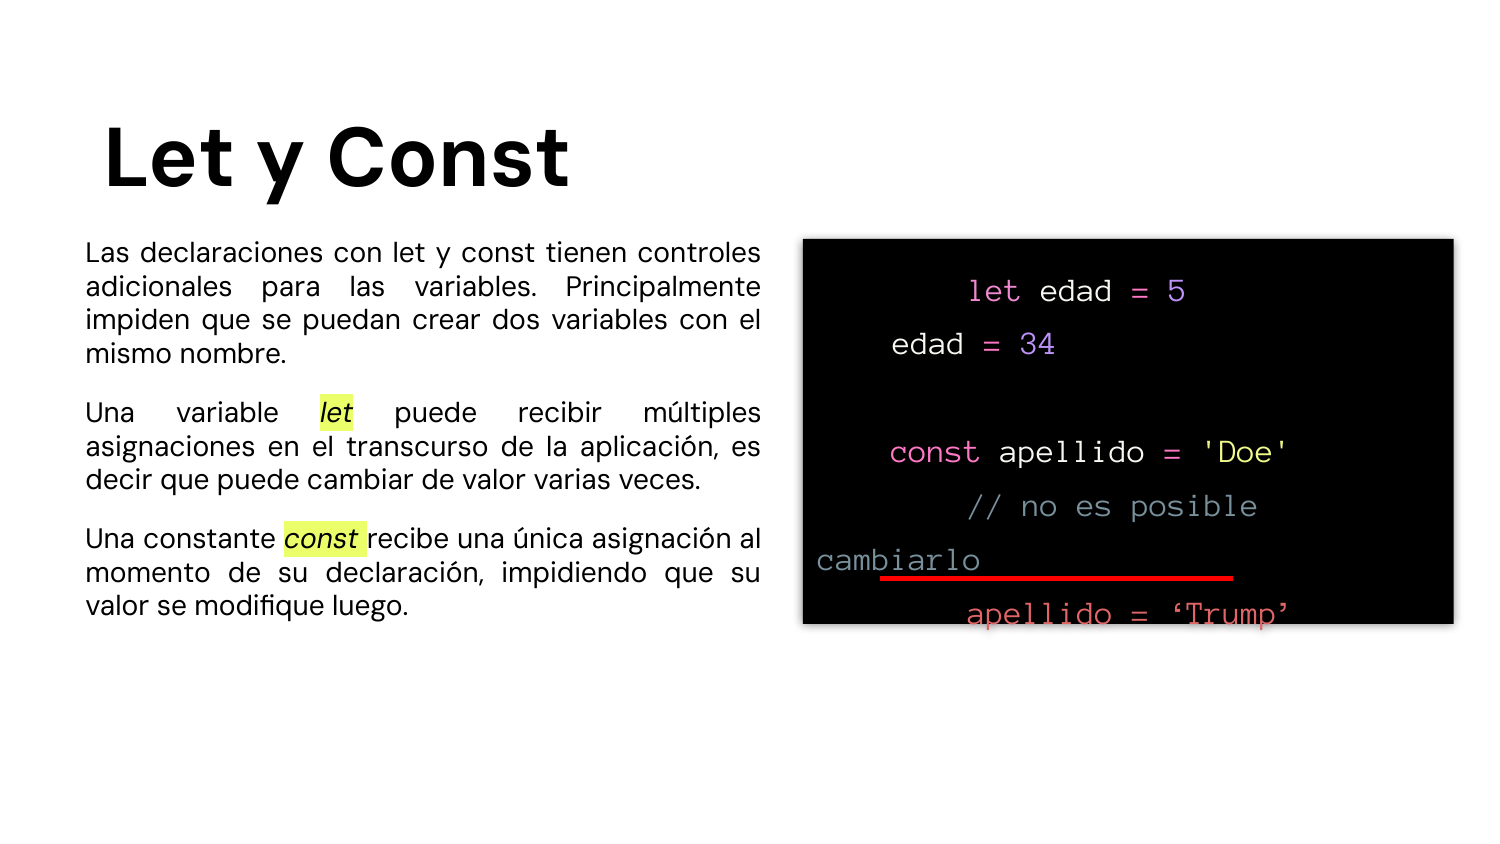

Let y Const
Las declaraciones con let y const tienen controles adicionales para las variables. Principalmente impiden que se puedan crear dos variables con el mismo nombre.
Una variable let puede recibir múltiples asignaciones en el transcurso de la aplicación, es decir que puede cambiar de valor varias veces.
Una constante const recibe una única asignación al momento de su declaración, impidiendo que su valor se modifique luego.

	let edad = 5
edad = 34

    const apellido = 'Doe'
	// no es posible cambiarlo
	apellido = ‘Trump’